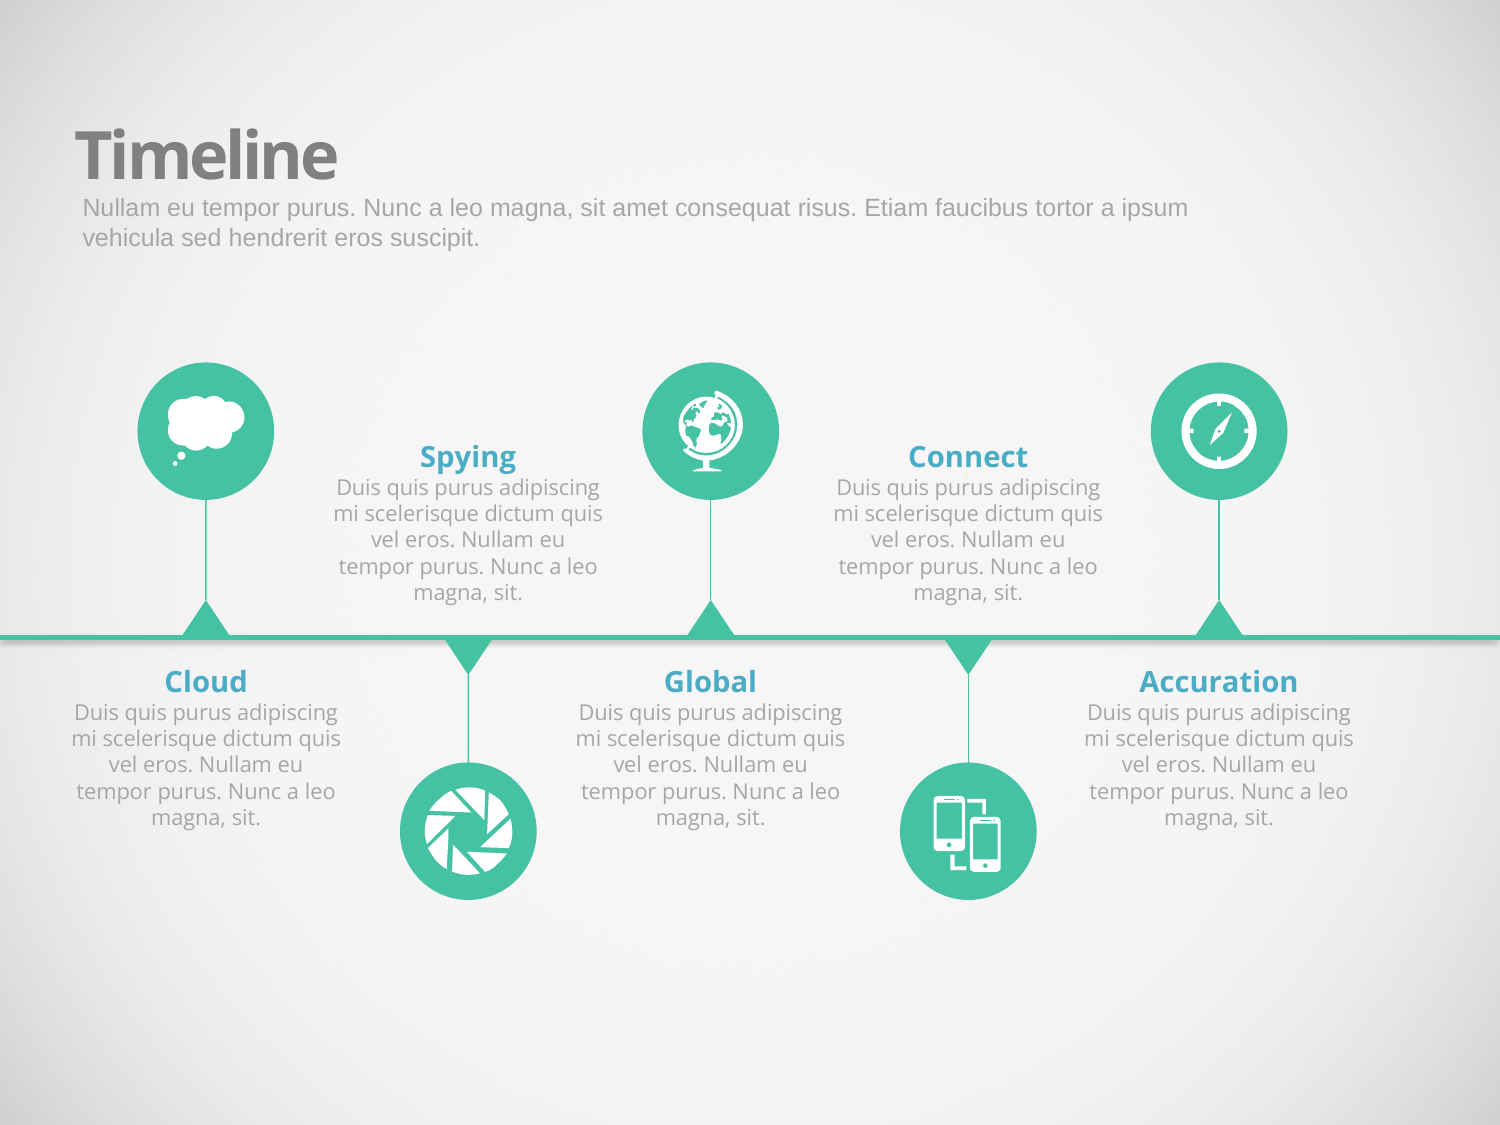

Timeline
Nullam eu tempor purus. Nunc a leo magna, sit amet consequat risus. Etiam faucibus tortor a ipsum vehicula sed hendrerit eros suscipit.

Spying
Duis quis purus adipiscing mi scelerisque dictum quis vel eros. Nullam eu tempor purus. Nunc a leo magna, sit.
Connect
Duis quis purus adipiscing mi scelerisque dictum quis vel eros. Nullam eu tempor purus. Nunc a leo magna, sit.

Cloud
Duis quis purus adipiscing mi scelerisque dictum quis vel eros. Nullam eu tempor purus. Nunc a leo magna, sit.
Global
Duis quis purus adipiscing mi scelerisque dictum quis vel eros. Nullam eu tempor purus. Nunc a leo magna, sit.
Accuration
Duis quis purus adipiscing mi scelerisque dictum quis vel eros. Nullam eu tempor purus. Nunc a leo magna, sit.